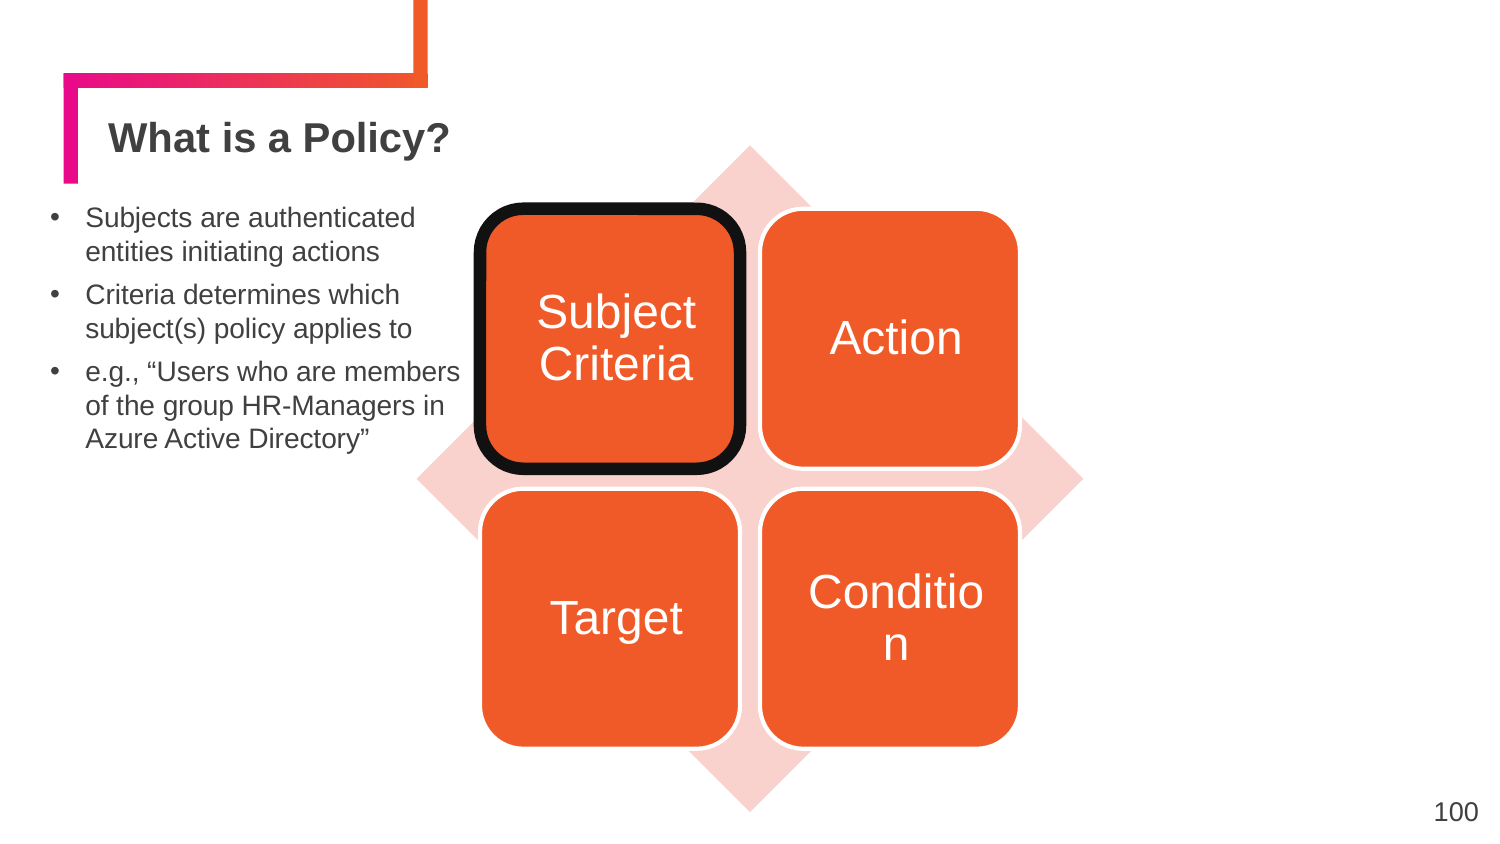

# What is a Policy?
Subject Criteria
Action
Target
Condition
Subjects are authenticated entities initiating actions
Criteria determines which subject(s) policy applies to
e.g., “Users who are members of the group HR-Managers in Azure Active Directory”
100